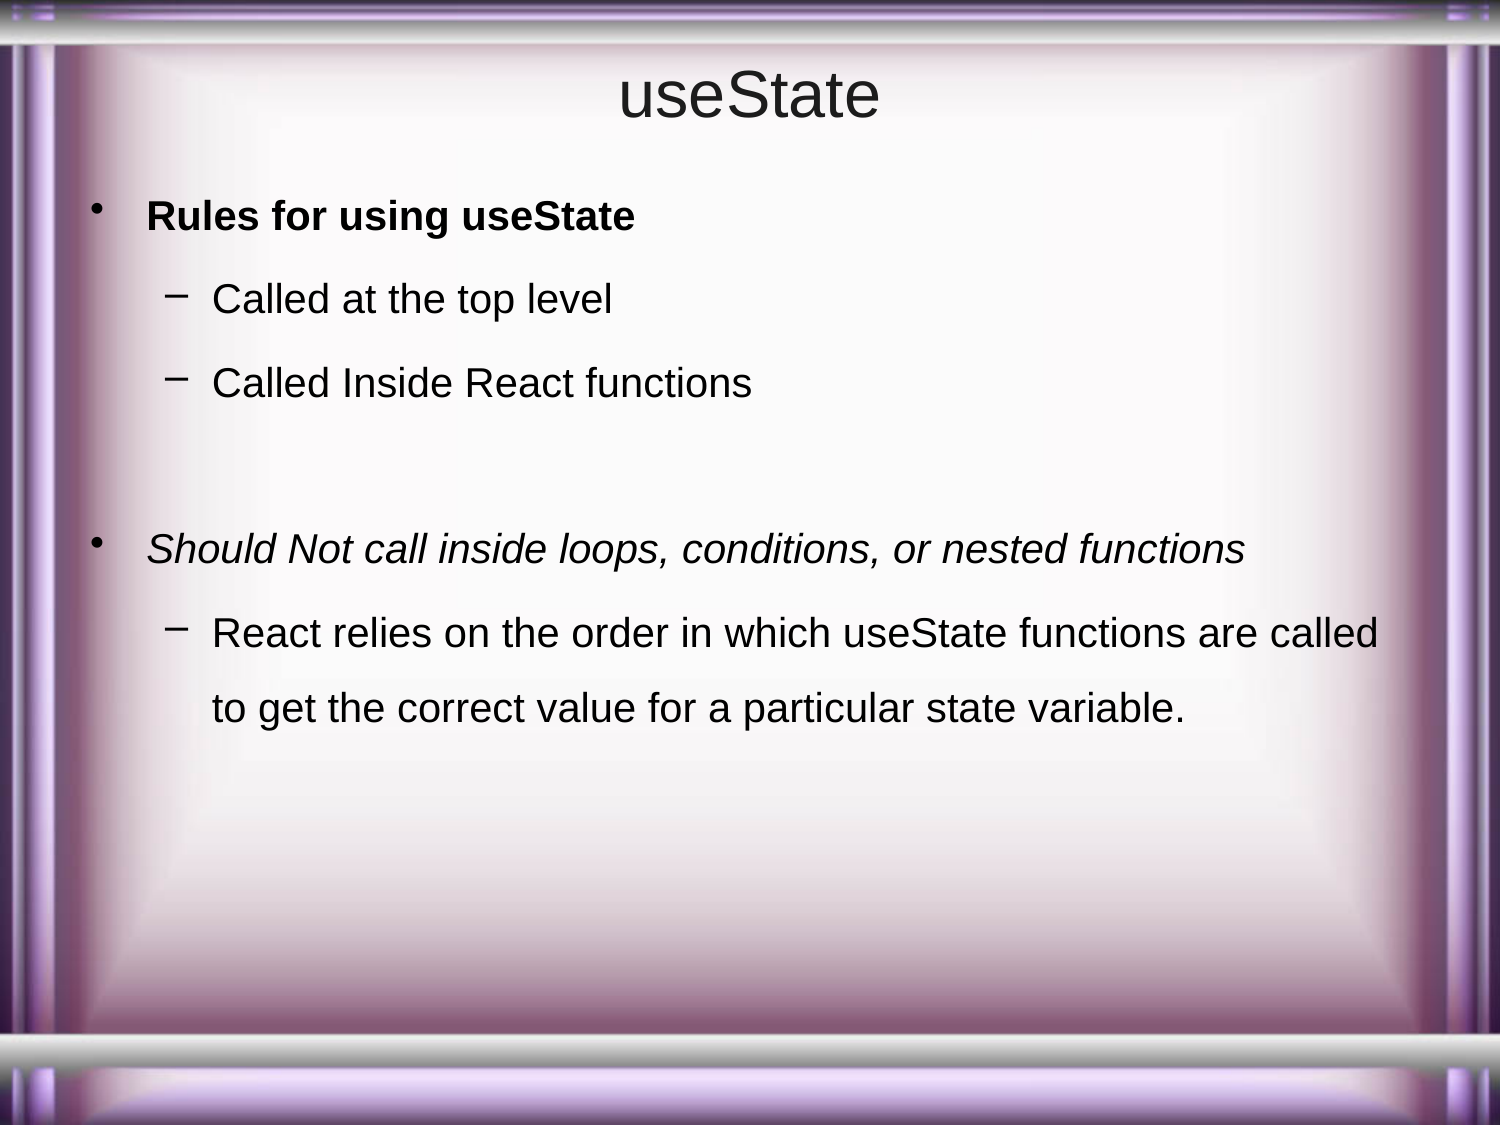

# useState
Rules for using useState
Called at the top level
Called Inside React functions

Should Not call inside loops, conditions, or nested functions
React relies on the order in which useState functions are called to get the correct value for a particular state variable.